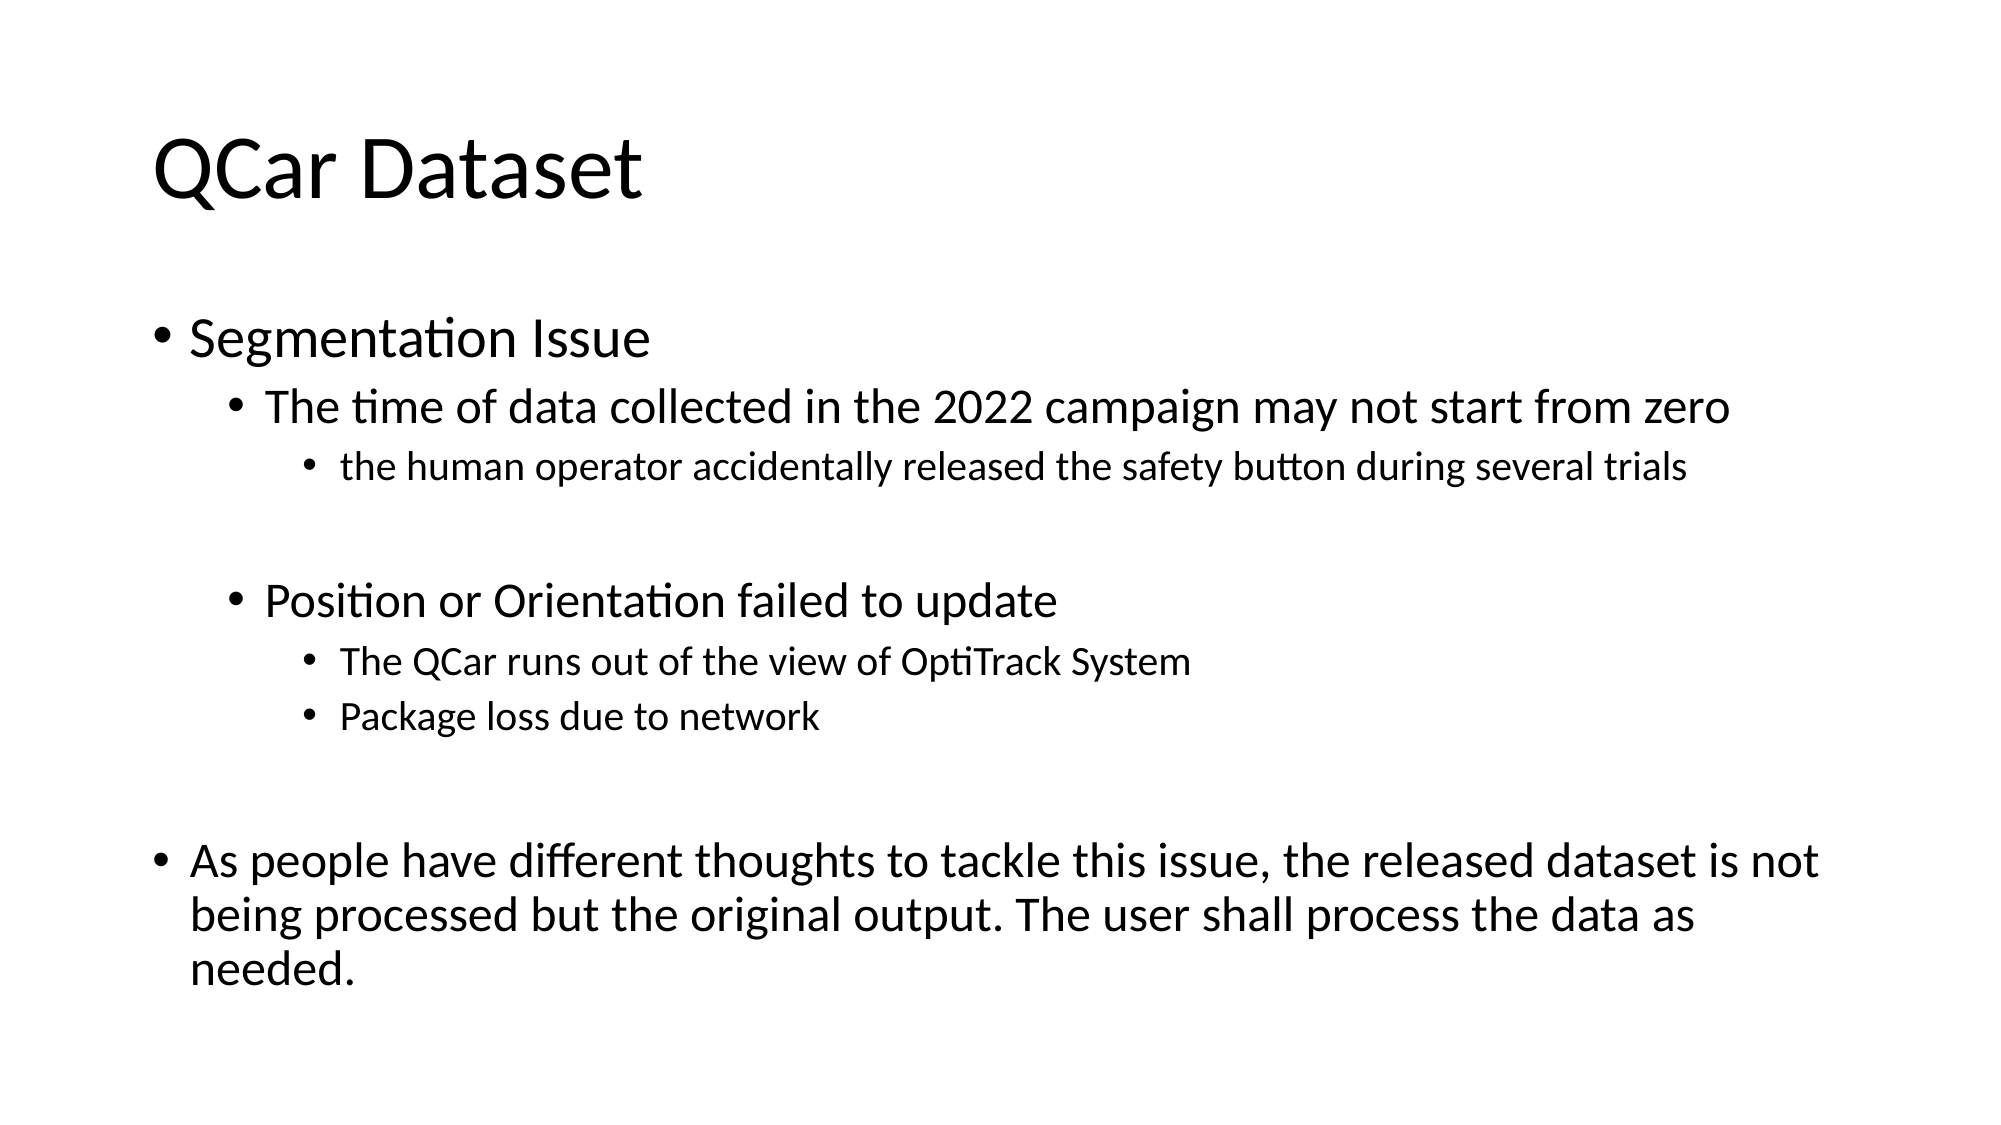

# QCar Dataset
Segmentation Issue
The time of data collected in the 2022 campaign may not start from zero
the human operator accidentally released the safety button during several trials

Position or Orientation failed to update
The QCar runs out of the view of OptiTrack System
Package loss due to network

As people have different thoughts to tackle this issue, the released dataset is not being processed but the original output. The user shall process the data as needed.